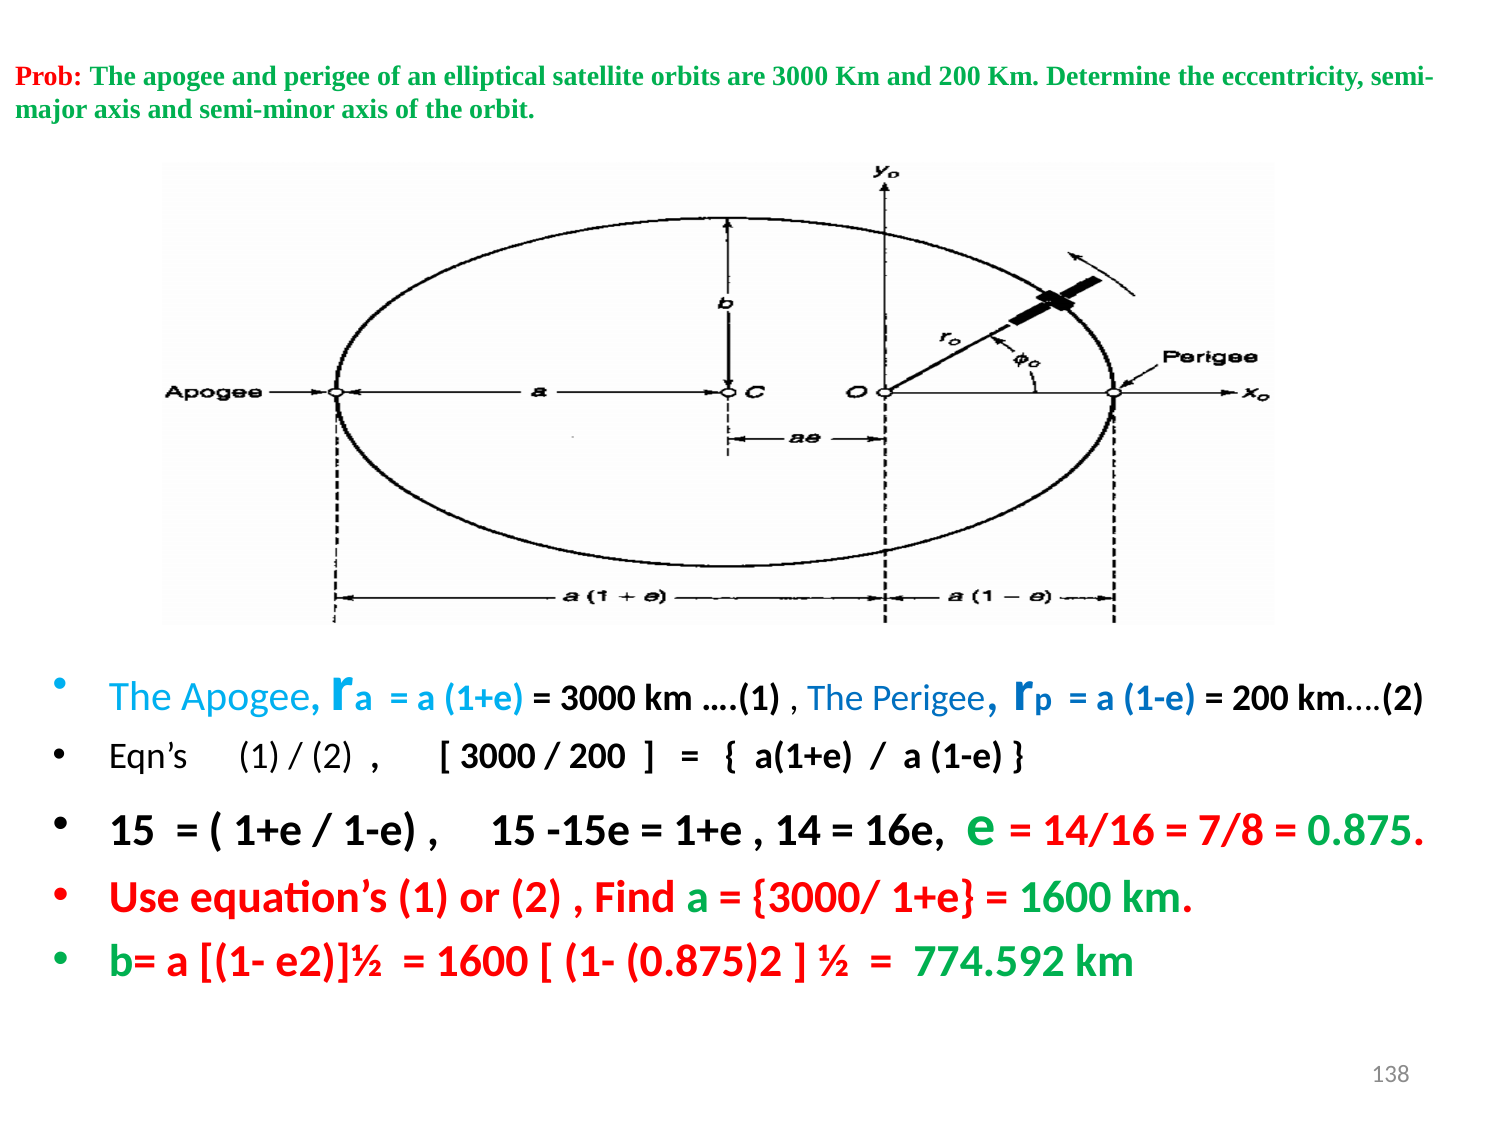

# Prob: The apogee and perigee of an elliptical satellite orbits are 3000 Km and 200 Km. Determine the eccentricity, semi-major axis and semi-minor axis of the orbit.

The Apogee, ra  = a (1+e) = 3000 km ….(1) , The Perigee, rp  = a (1-e) = 200 km….(2)
Eqn’s      (1) / (2)  ,       [ 3000 / 200  ]   =   {  a(1+e)  /  a (1-e) }
15  = ( 1+e / 1-e) ,     15 -15e = 1+e , 14 = 16e,  e = 14/16 = 7/8 = 0.875.
Use equation’s (1) or (2) , Find a = {3000/ 1+e} = 1600 km.
b= a [(1- e2)]½  = 1600 [ (1- (0.875)2 ] ½  =  774.592 km
138